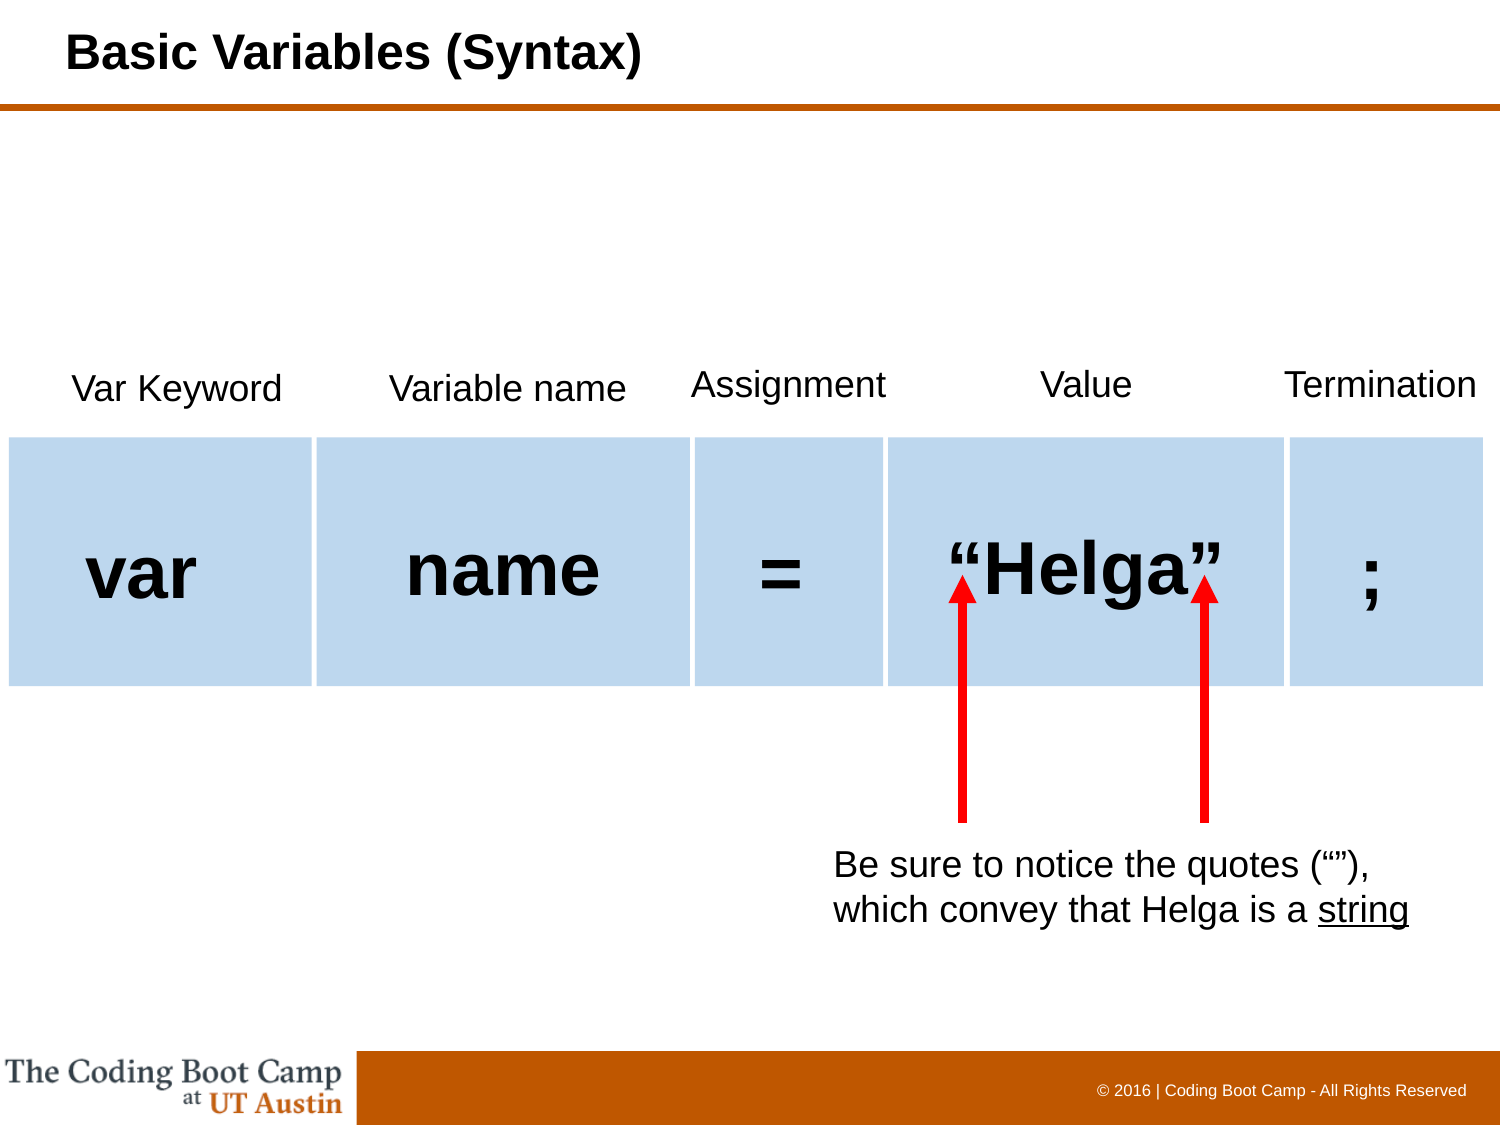

# Basic Variables (Syntax)
Assignment
Value
Termination
Var Keyword
Variable name

“Helga”
name
var
=
;
Be sure to notice the quotes (“”),
which convey that Helga is a string